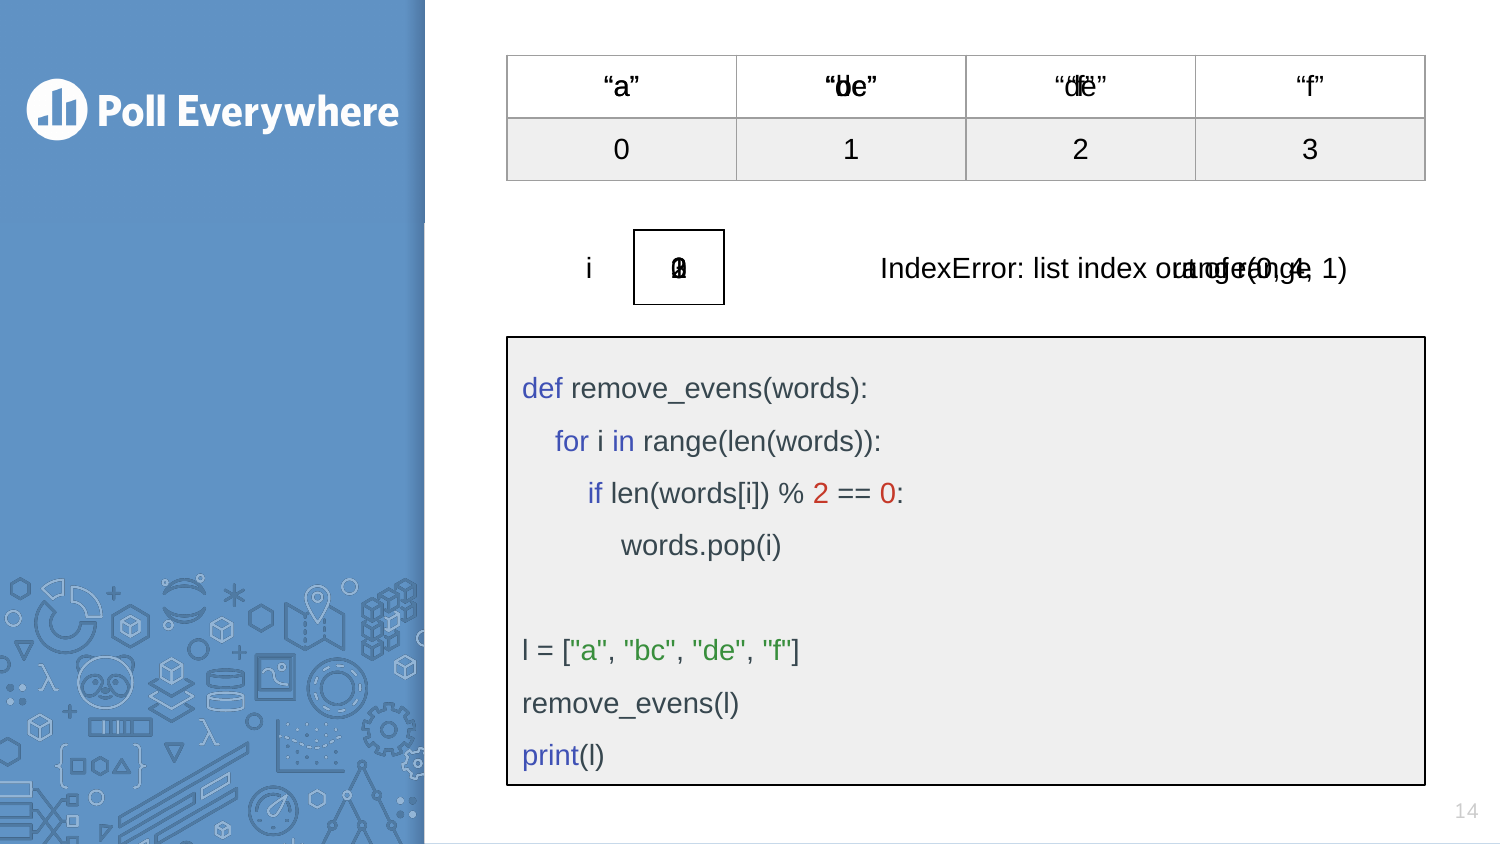

| “a” | “bc” | “de” | “f” |
| --- | --- | --- | --- |
| 0 | 1 | 2 | 3 |
| “a” | “de” | “f” |
| --- | --- | --- |
| 0 | 1 | 2 |

1
2
3
i
0
IndexError: list index out of range
range(0, 4, 1)
def remove_evens(words):
    for i in range(len(words)):
        if len(words[i]) % 2 == 0:
            words.pop(i)

l = ["a", "bc", "de", "f"]
remove_evens(l)
print(l)

14